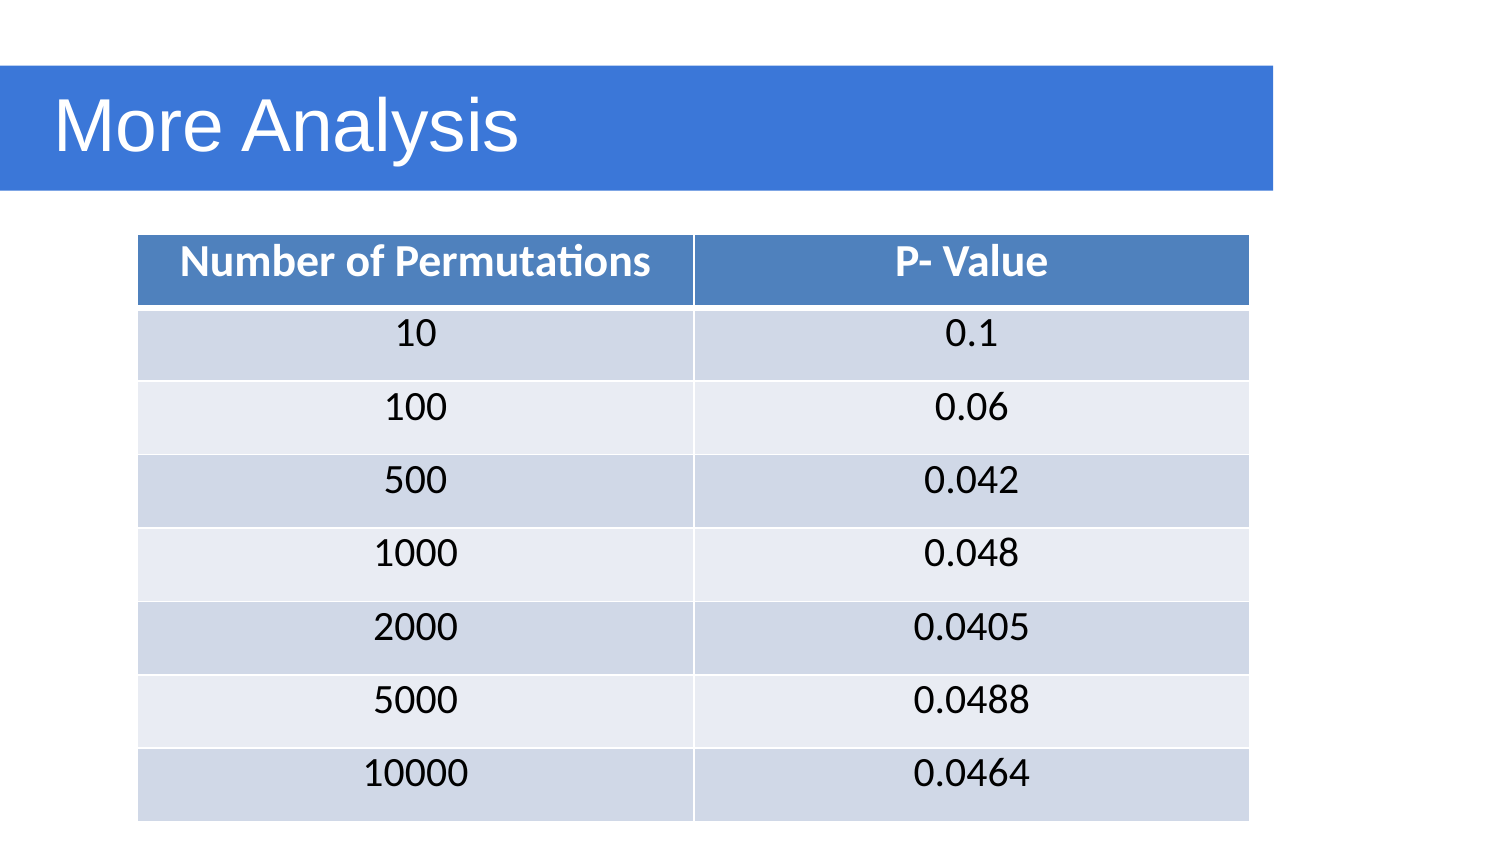

# More Analysis
| Number of Permutations | P- Value |
| --- | --- |
| 10 | 0.1 |
| 100 | 0.06 |
| 500 | 0.042 |
| 1000 | 0.048 |
| 2000 | 0.0405 |
| 5000 | 0.0488 |
| 10000 | 0.0464 |